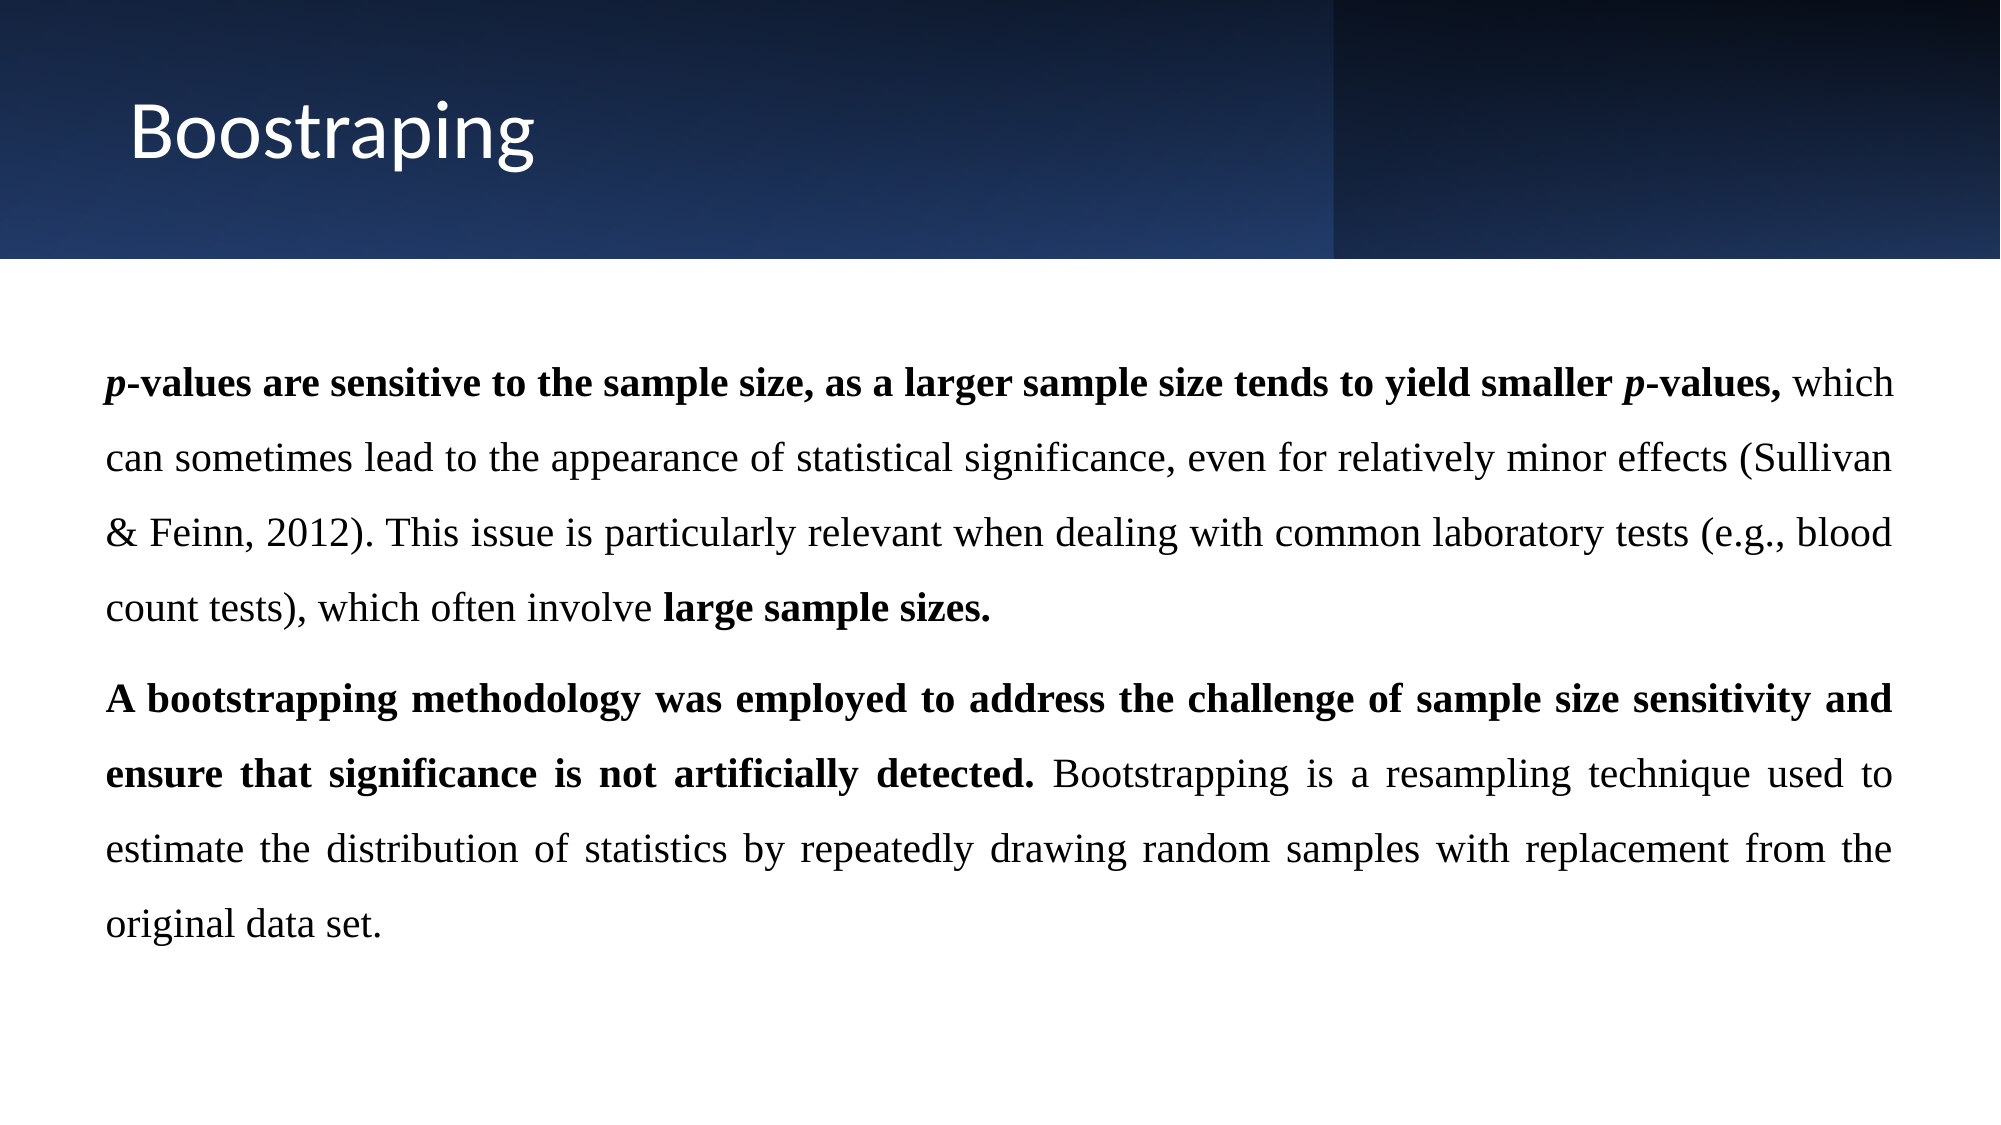

# Boostraping
p-values are sensitive to the sample size, as a larger sample size tends to yield smaller p-values, which can sometimes lead to the appearance of statistical significance, even for relatively minor effects (Sullivan & Feinn, 2012). This issue is particularly relevant when dealing with common laboratory tests (e.g., blood count tests), which often involve large sample sizes.
A bootstrapping methodology was employed to address the challenge of sample size sensitivity and ensure that significance is not artificially detected. Bootstrapping is a resampling technique used to estimate the distribution of statistics by repeatedly drawing random samples with replacement from the original data set.